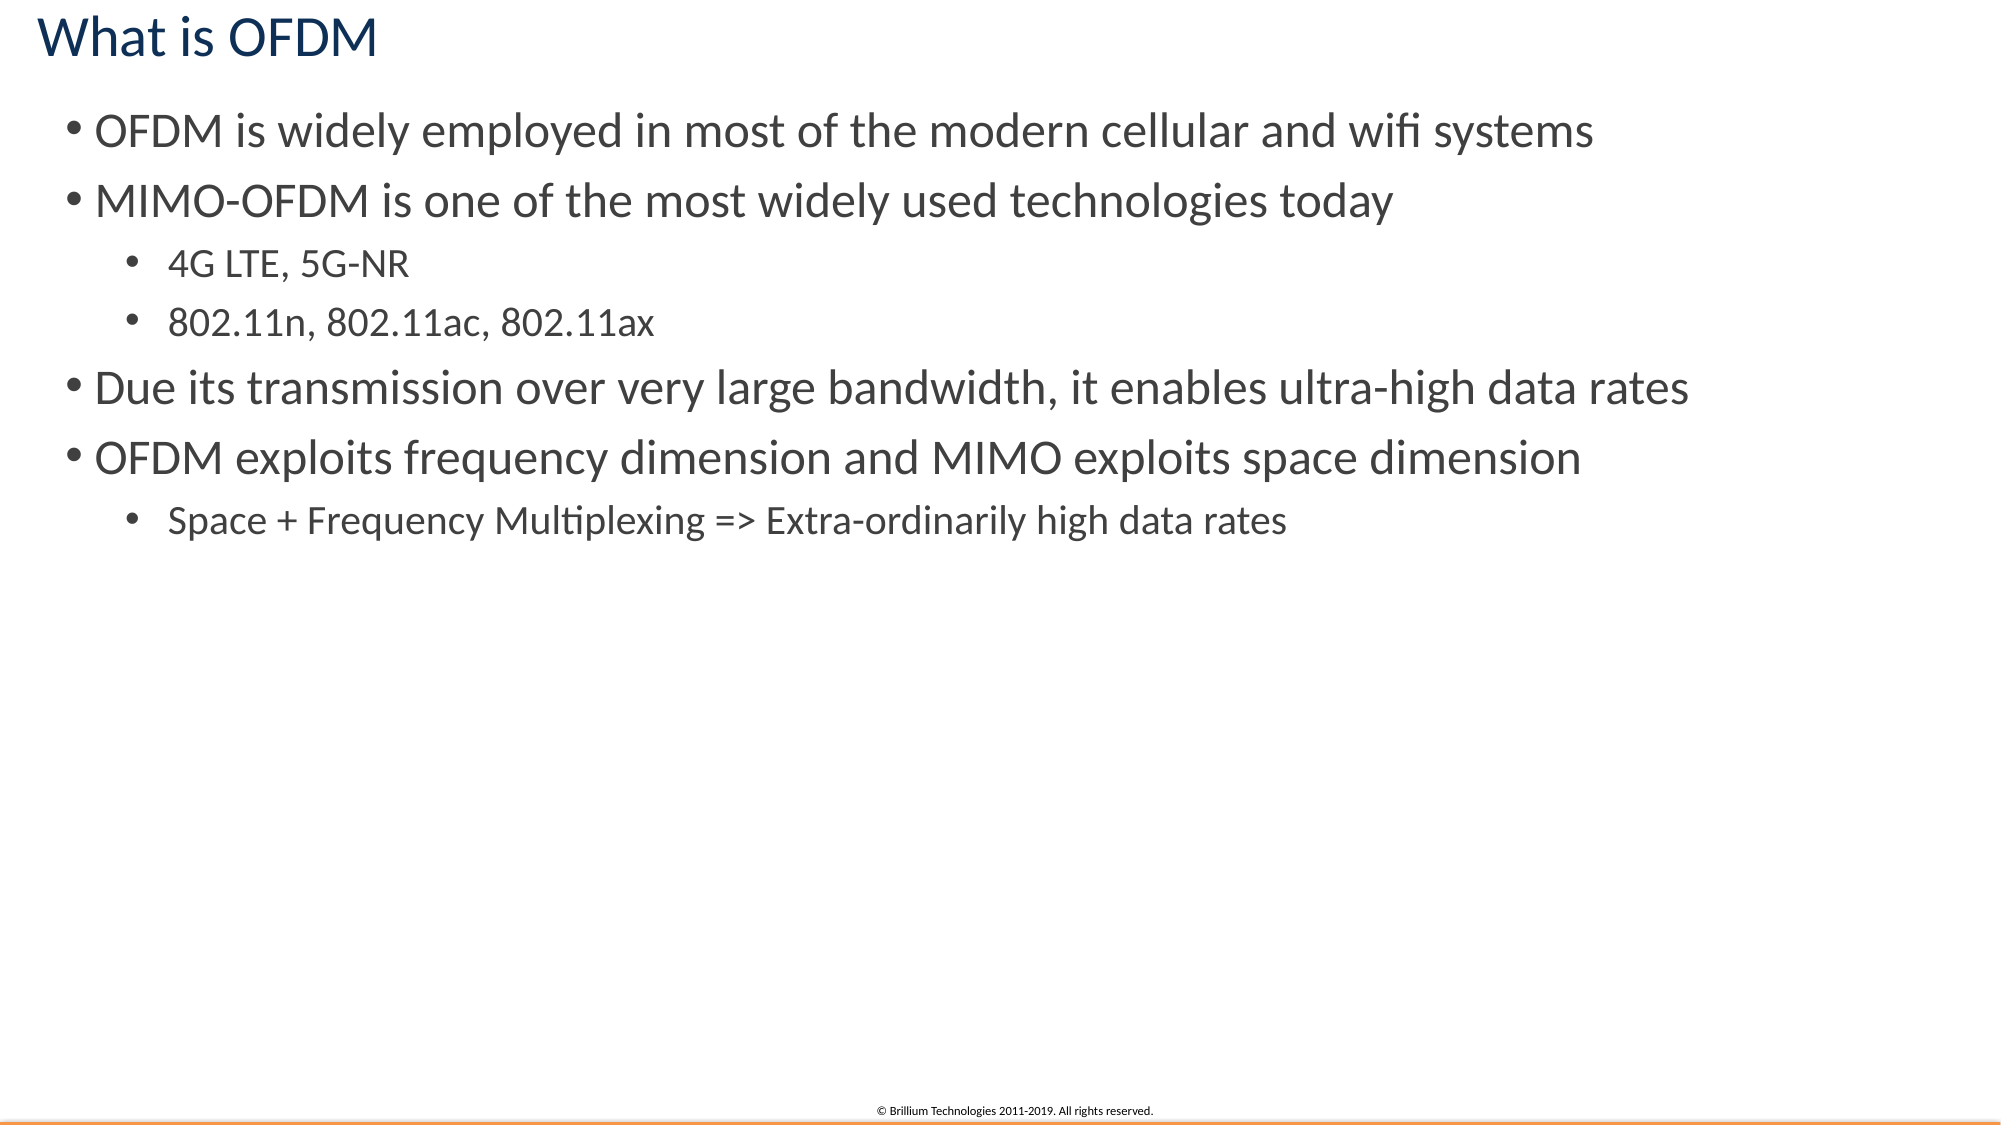

# What is OFDM
OFDM is widely employed in most of the modern cellular and wifi systems
MIMO-OFDM is one of the most widely used technologies today
4G LTE, 5G-NR
802.11n, 802.11ac, 802.11ax
Due its transmission over very large bandwidth, it enables ultra-high data rates
OFDM exploits frequency dimension and MIMO exploits space dimension
Space + Frequency Multiplexing => Extra-ordinarily high data rates